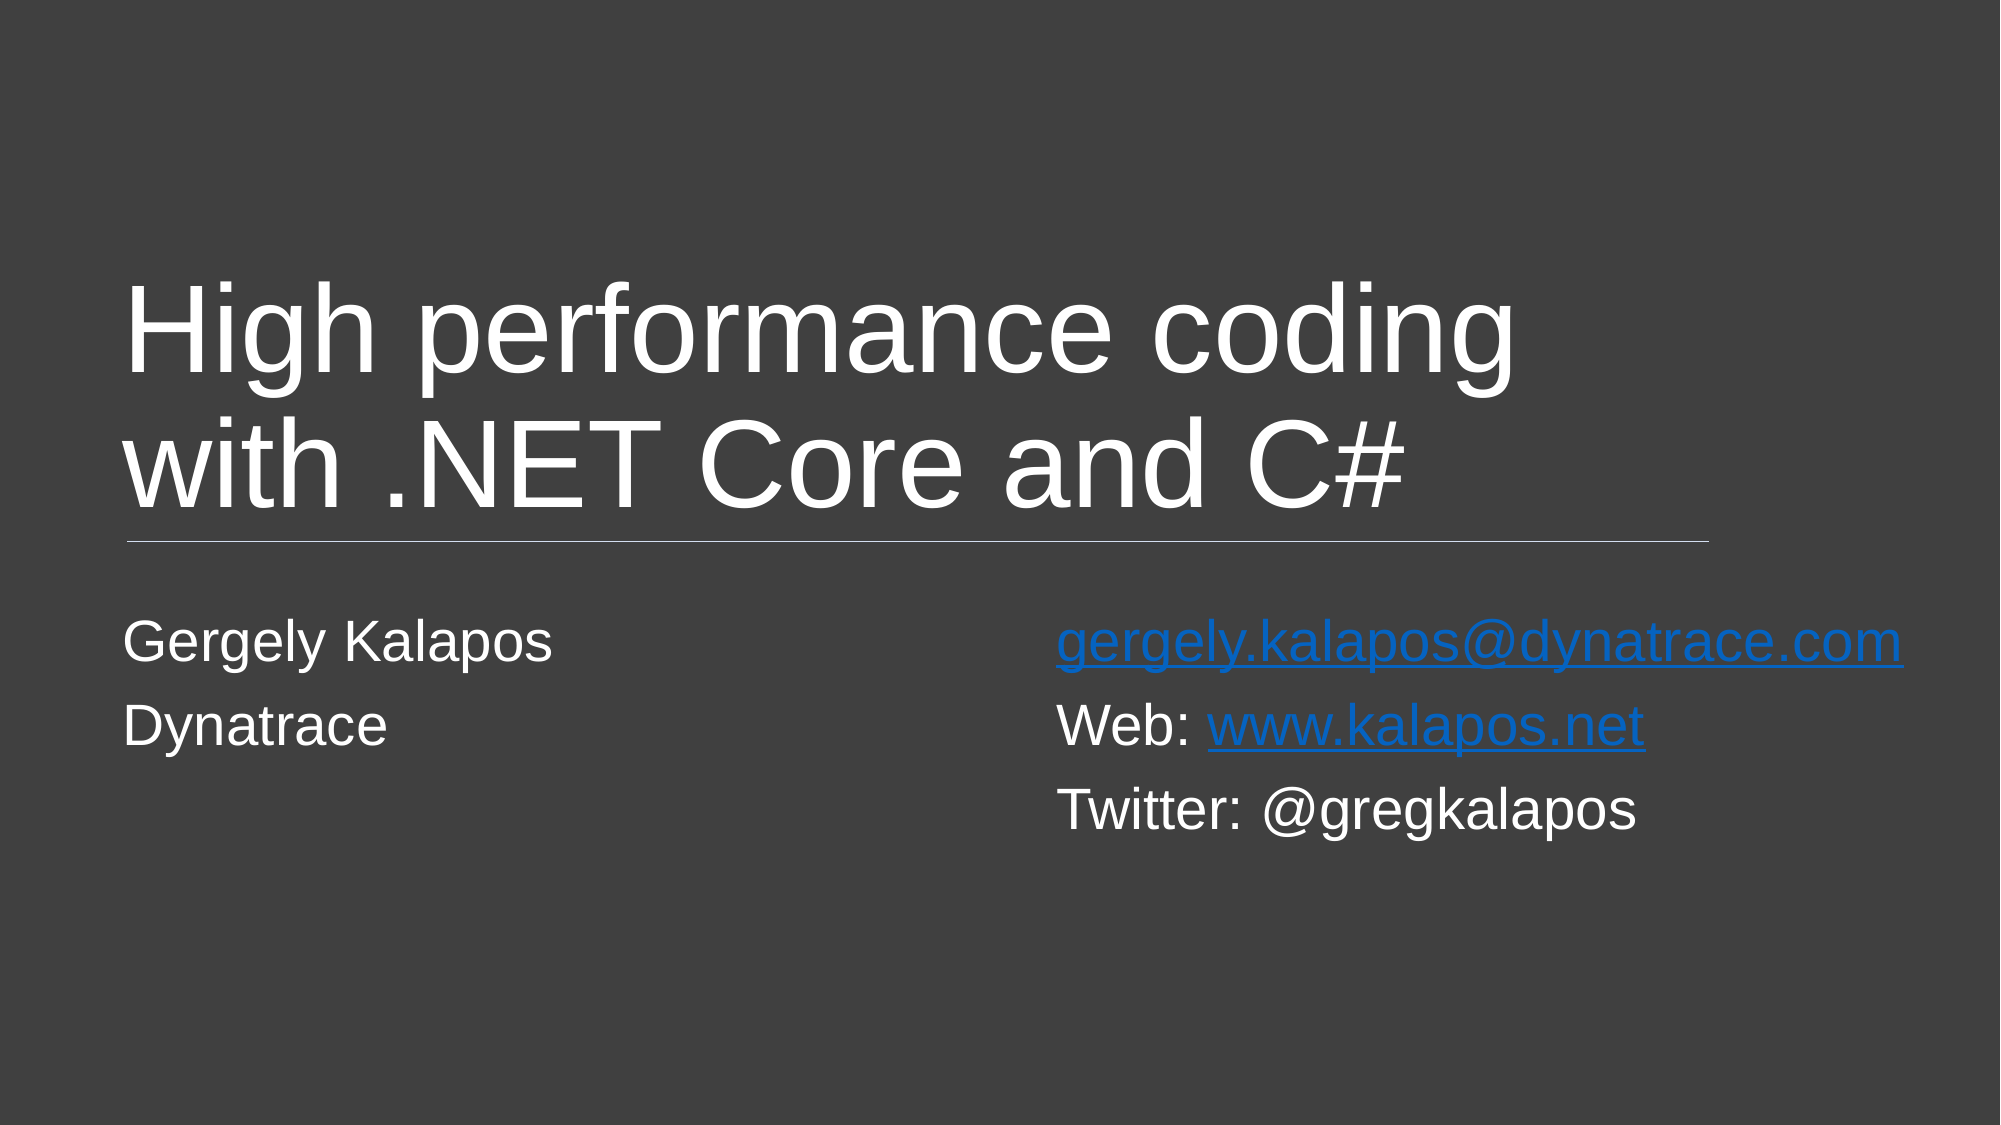

High performance coding with .NET Core and C#
gergely.kalapos@dynatrace.com
Web: www.kalapos.net
Twitter: @gregkalapos
Gergely Kalapos
Dynatrace